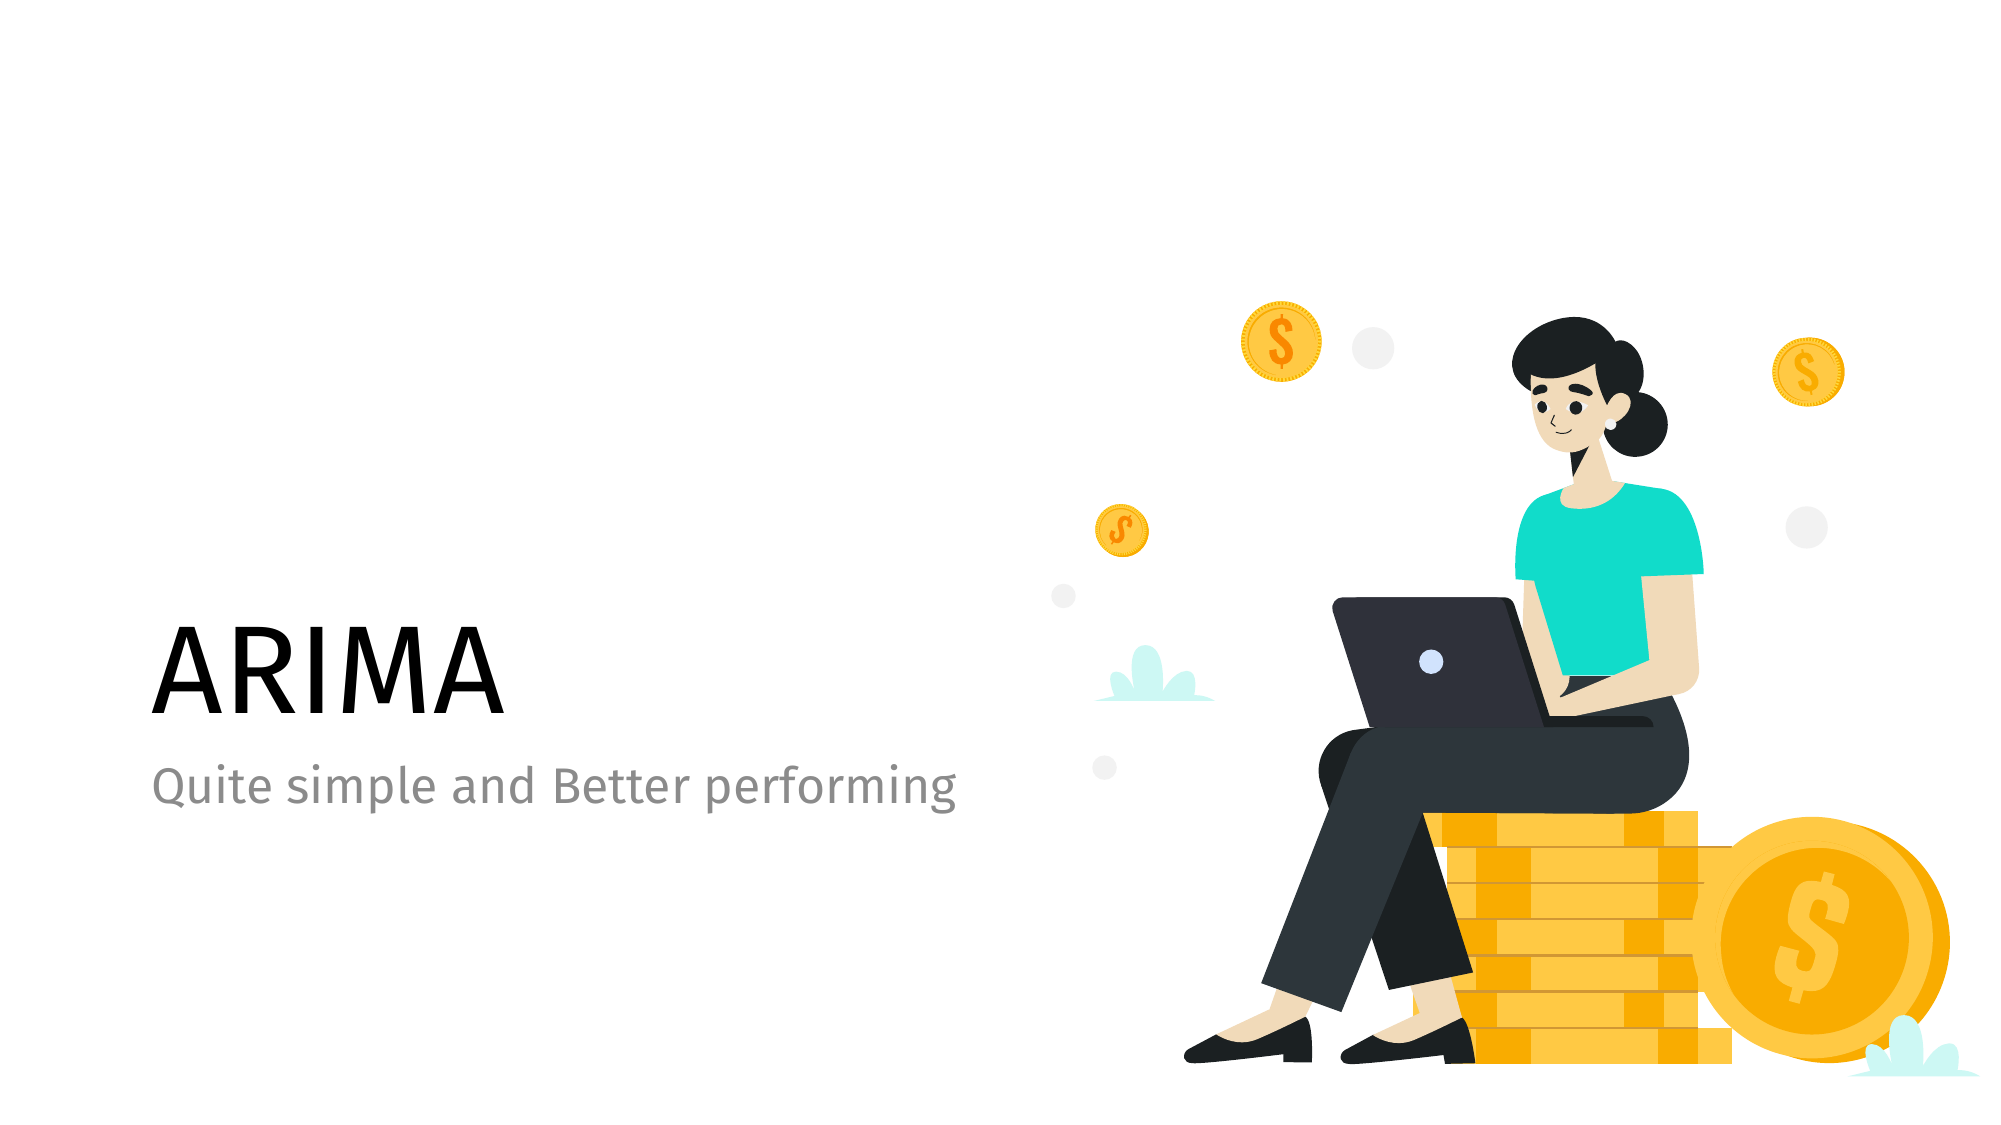

# ARIMA

Quite simple and Better performing